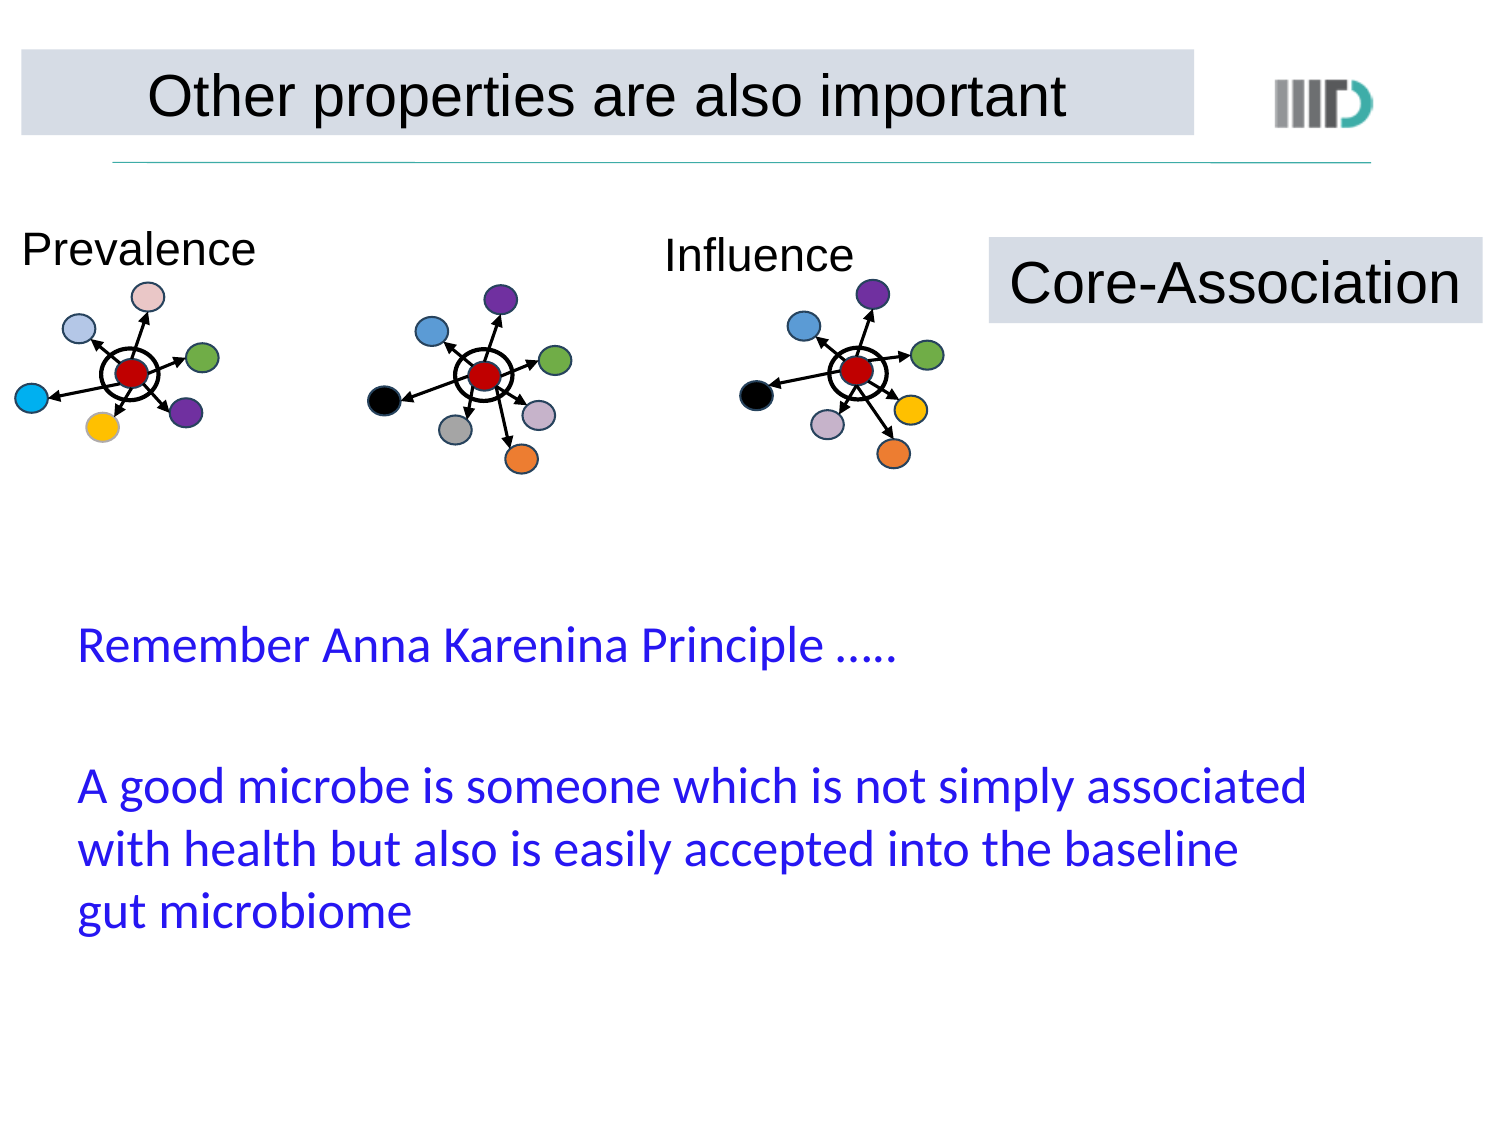

Other properties are also important
Prevalence
Influence
Core-Association

Remember Anna Karenina Principle …..
A good microbe is someone which is not simply associated with health but also is easily accepted into the baseline gut microbiome